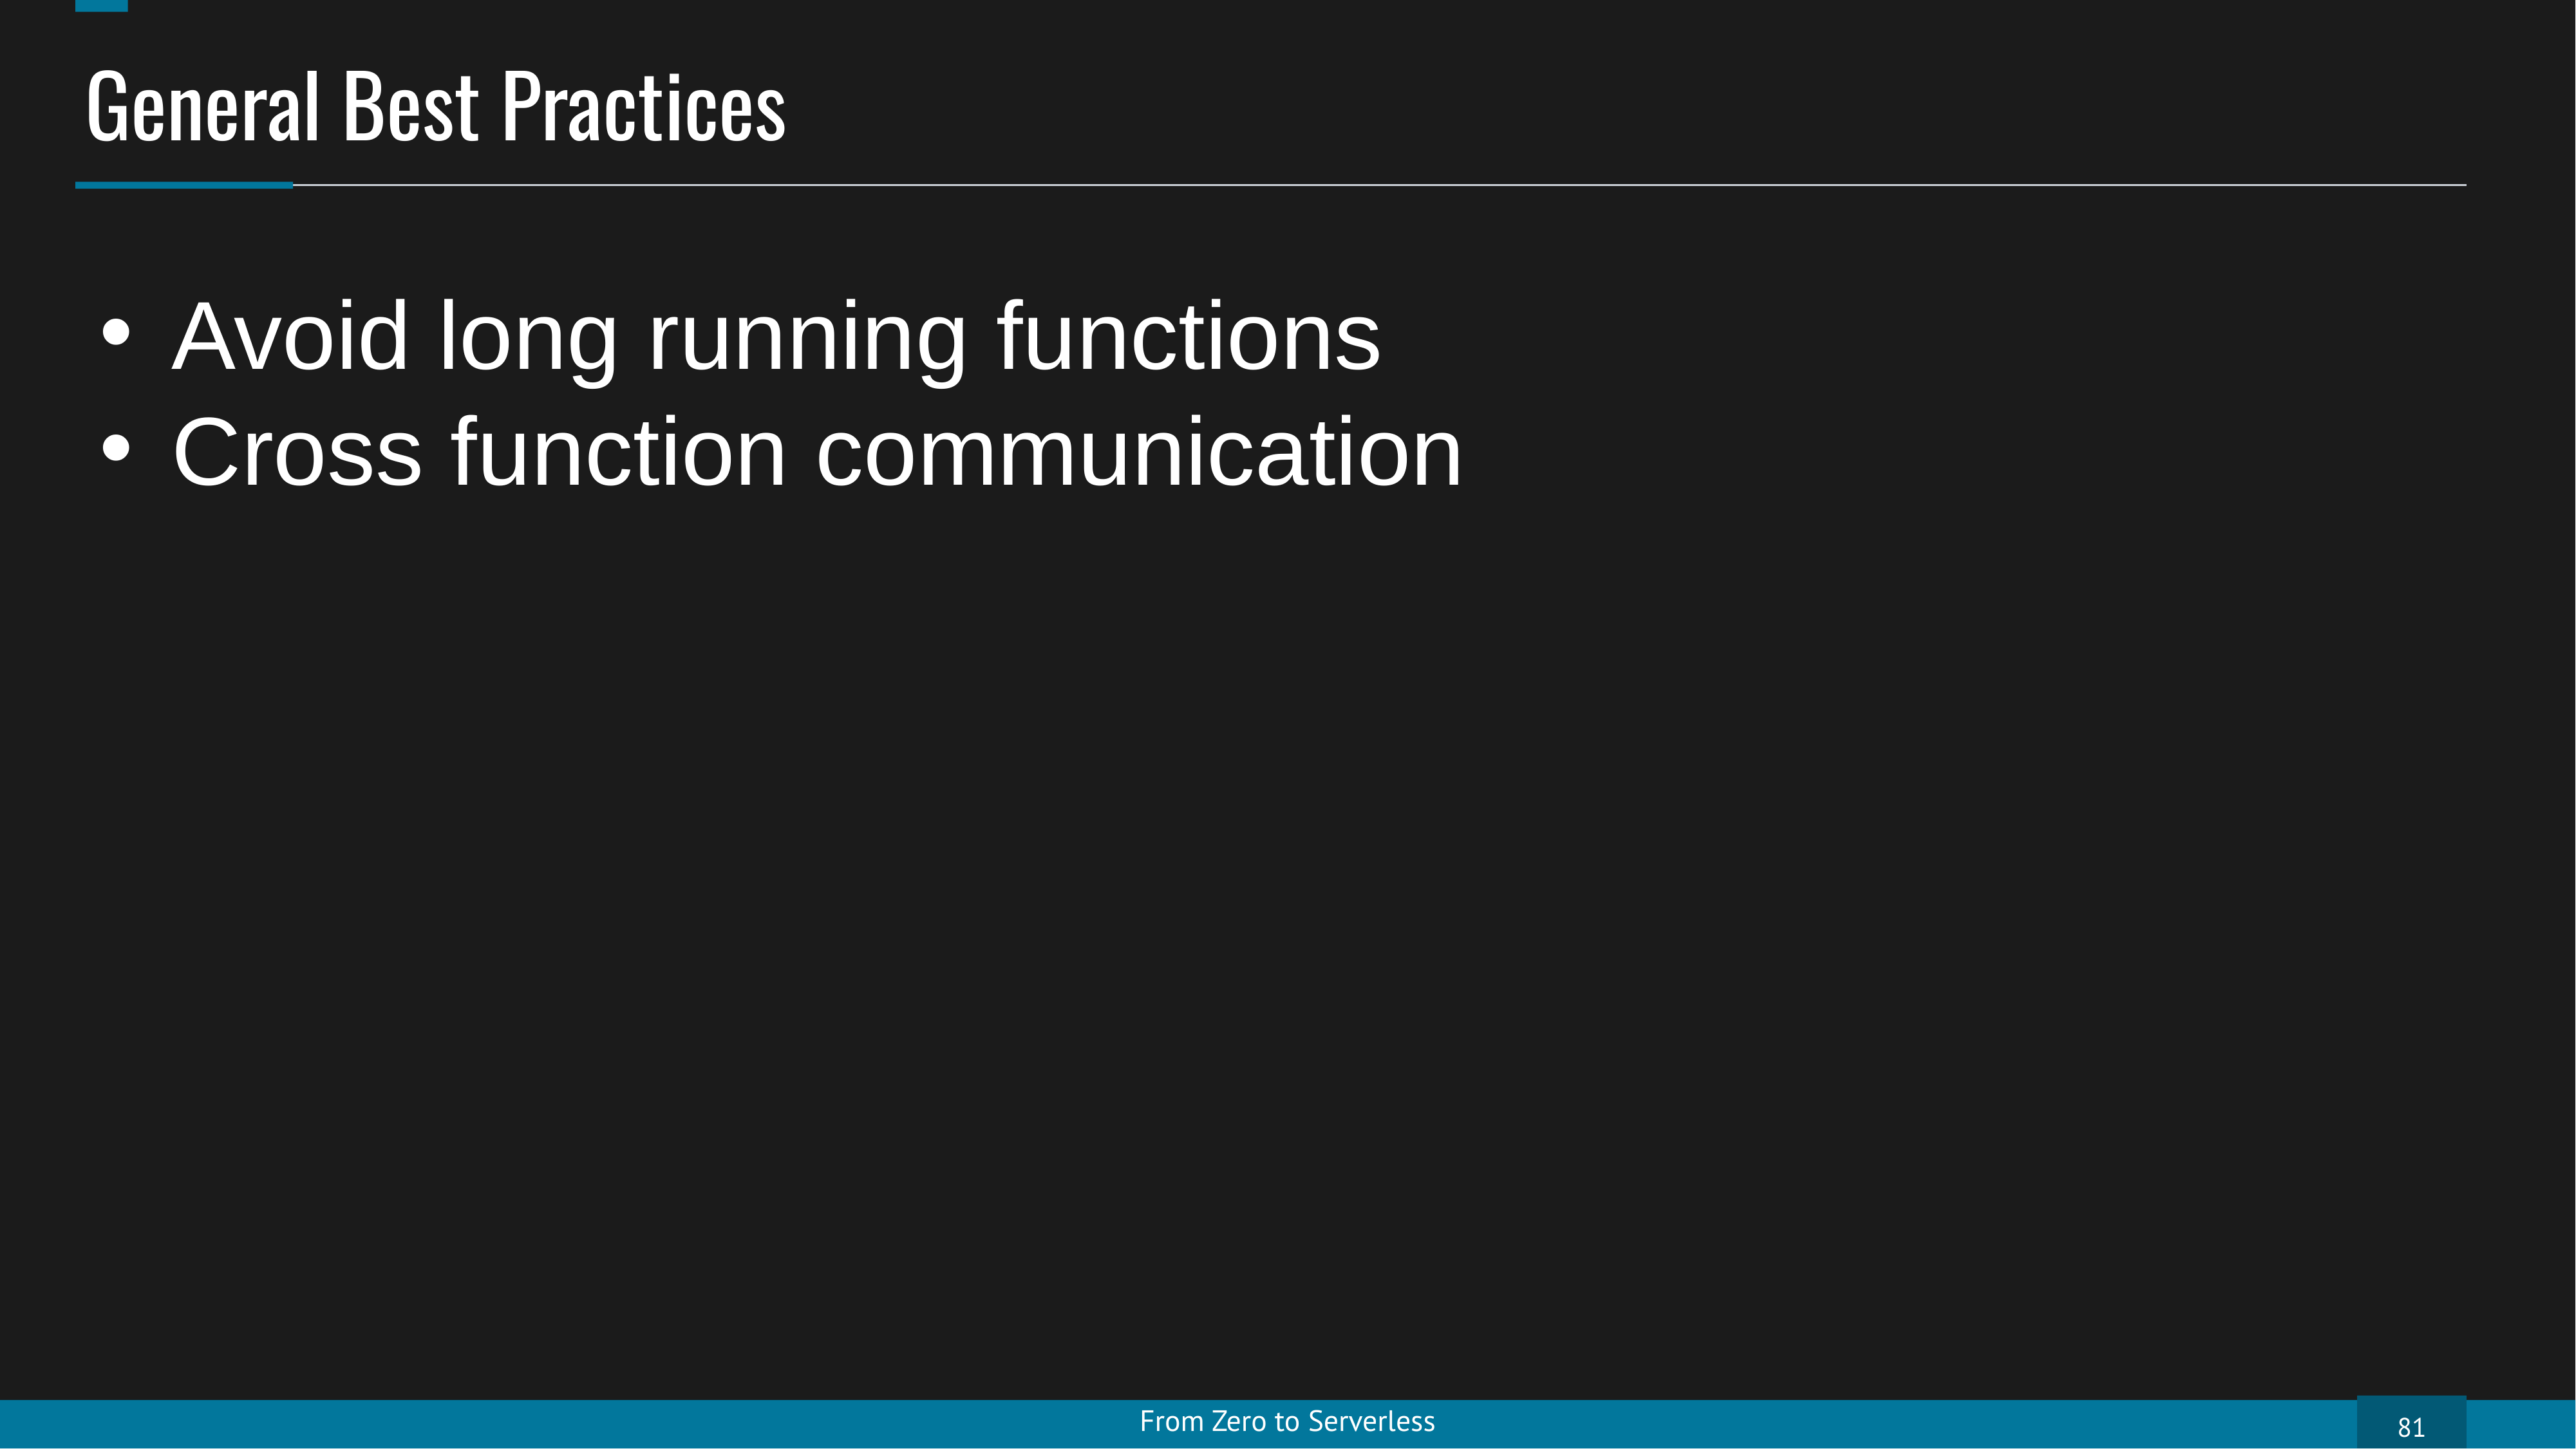

General Best Practices
Avoid long running functions
Cross function communication
81